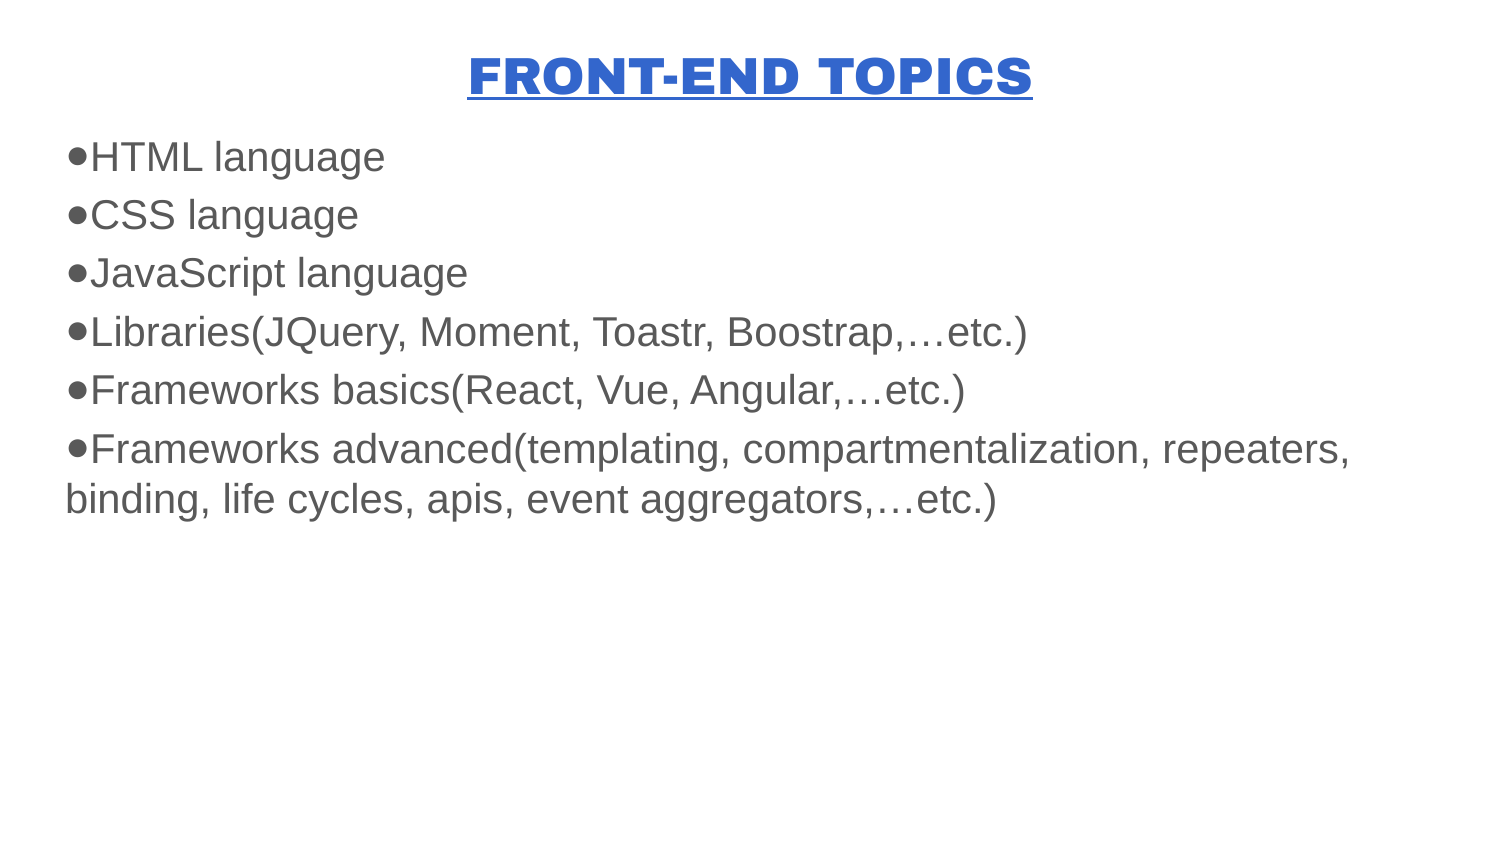

# FRONT-END TOPICS
HTML language
CSS language
JavaScript language
Libraries(JQuery, Moment, Toastr, Boostrap,…etc.)
Frameworks basics(React, Vue, Angular,…etc.)
Frameworks advanced(templating, compartmentalization, repeaters, binding, life cycles, apis, event aggregators,…etc.)